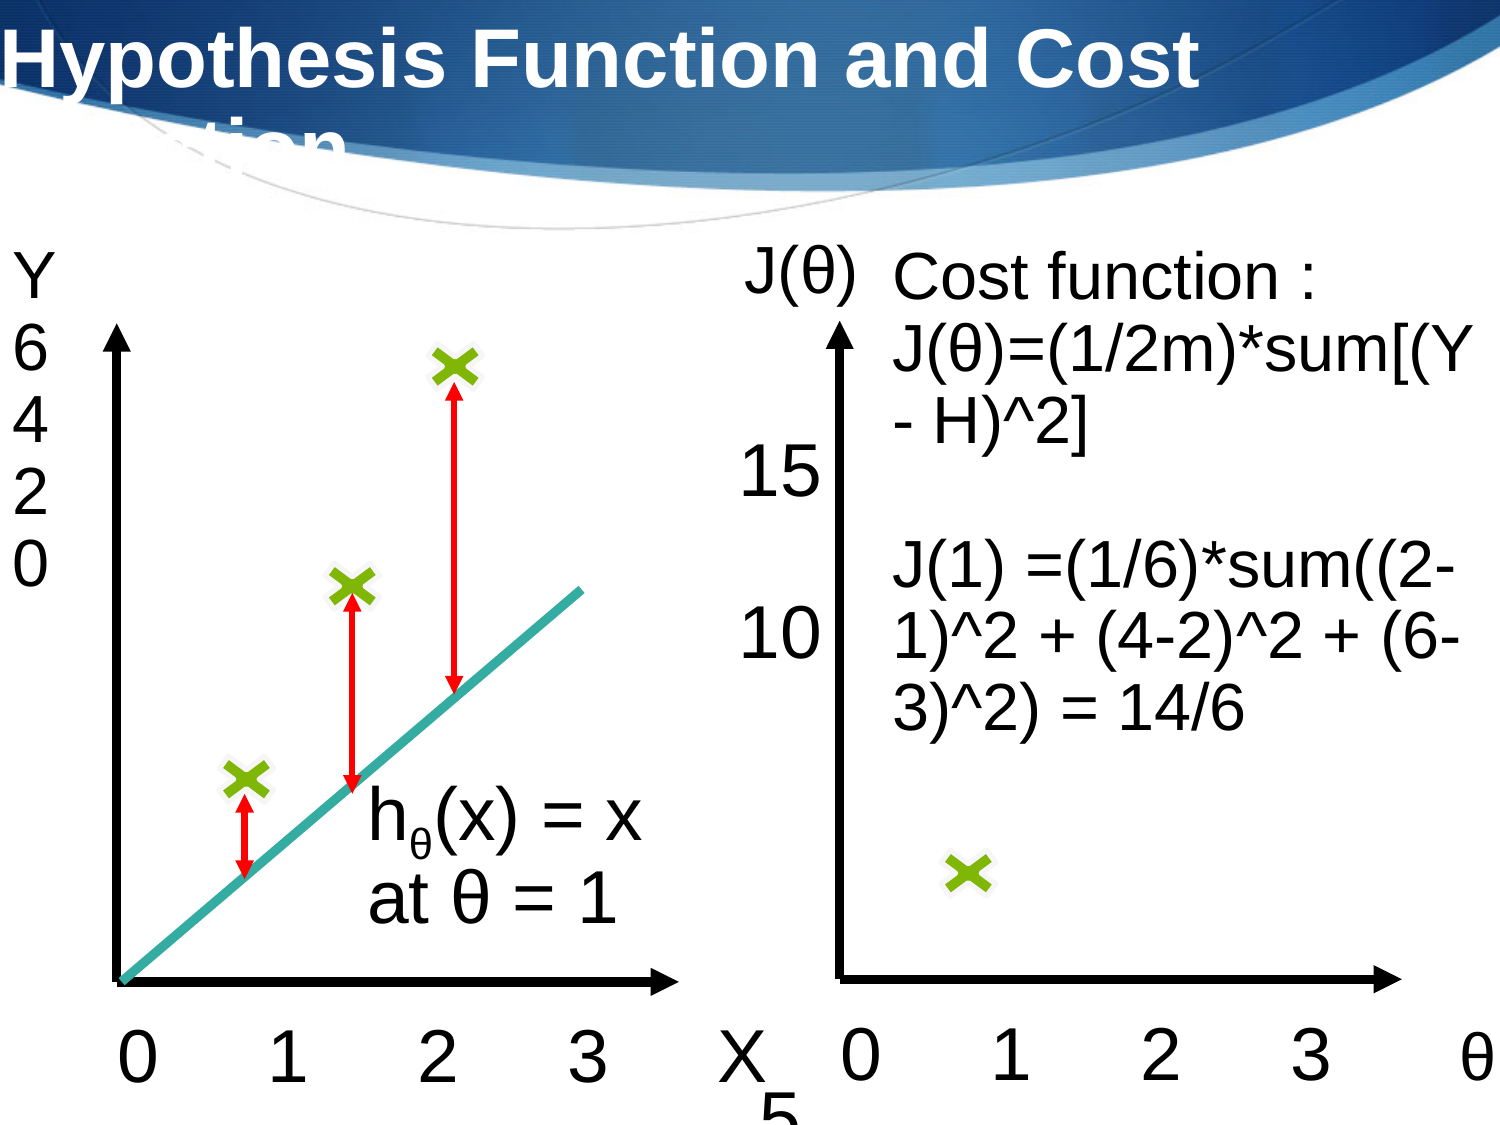

Hypothesis Function and Cost Function
J(θ)
Y6 4 2 0
Cost function : J(θ)=(1/2m)*sum[(Y - H)^2]

J(1) =(1/6)*sum((2-1)^2 + (4-2)^2 + (6-3)^2) = 14/6

15
  10
          5
                  0

hθ(x) = x at θ = 1

0	1	2	3	 θ

0	1	2	3	X